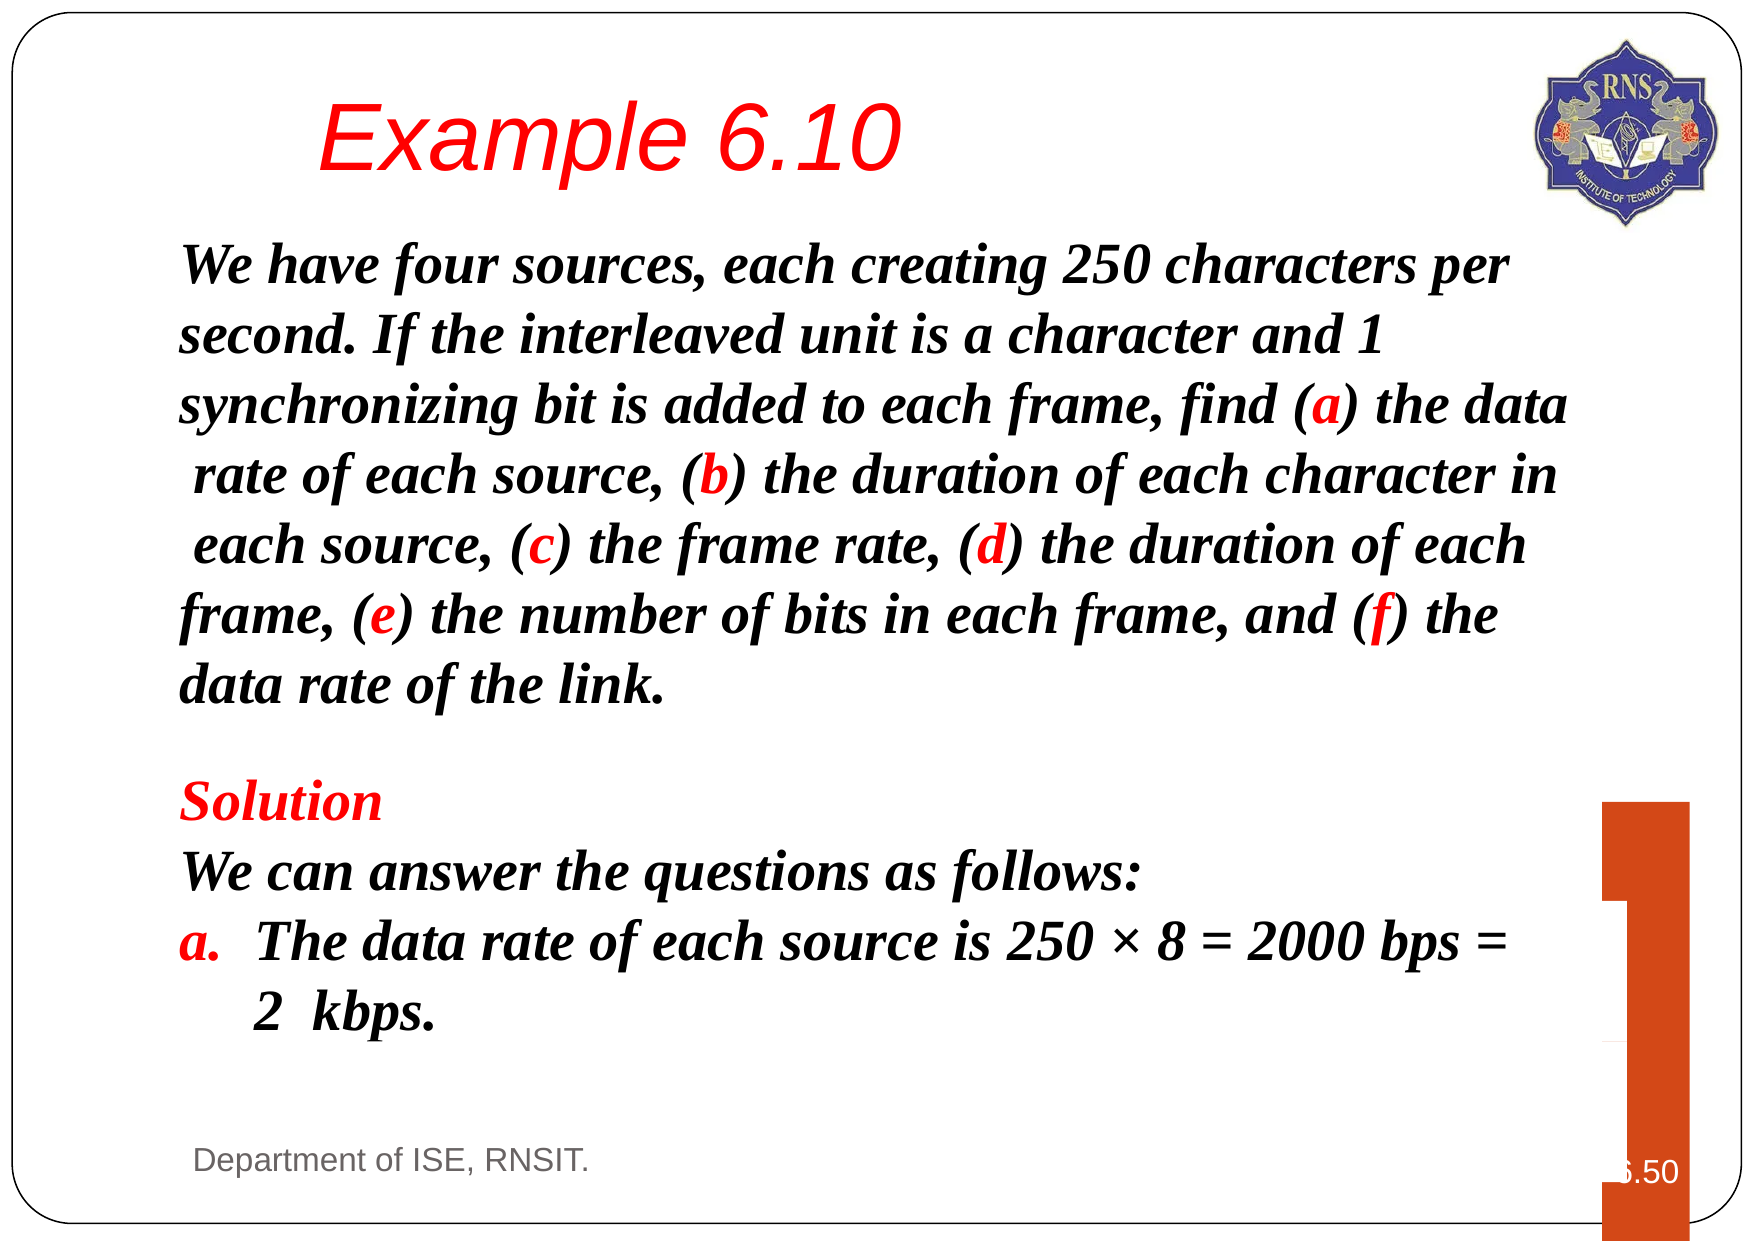

# Example 6.10
We have four sources, each creating 250 characters per  second. If the interleaved unit is a character and 1  synchronizing bit is added to each frame, find (a) the data  rate of each source, (b) the duration of each character in  each source, (c) the frame rate, (d) the duration of each  frame, (e) the number of bits in each frame, and (f) the  data rate of the link.
Solution
We can answer the questions as follows:
a.	The data rate of each source is 250 × 8 = 2000 bps = 2  kbps.

Department of ISE, RNSIT.
6.50